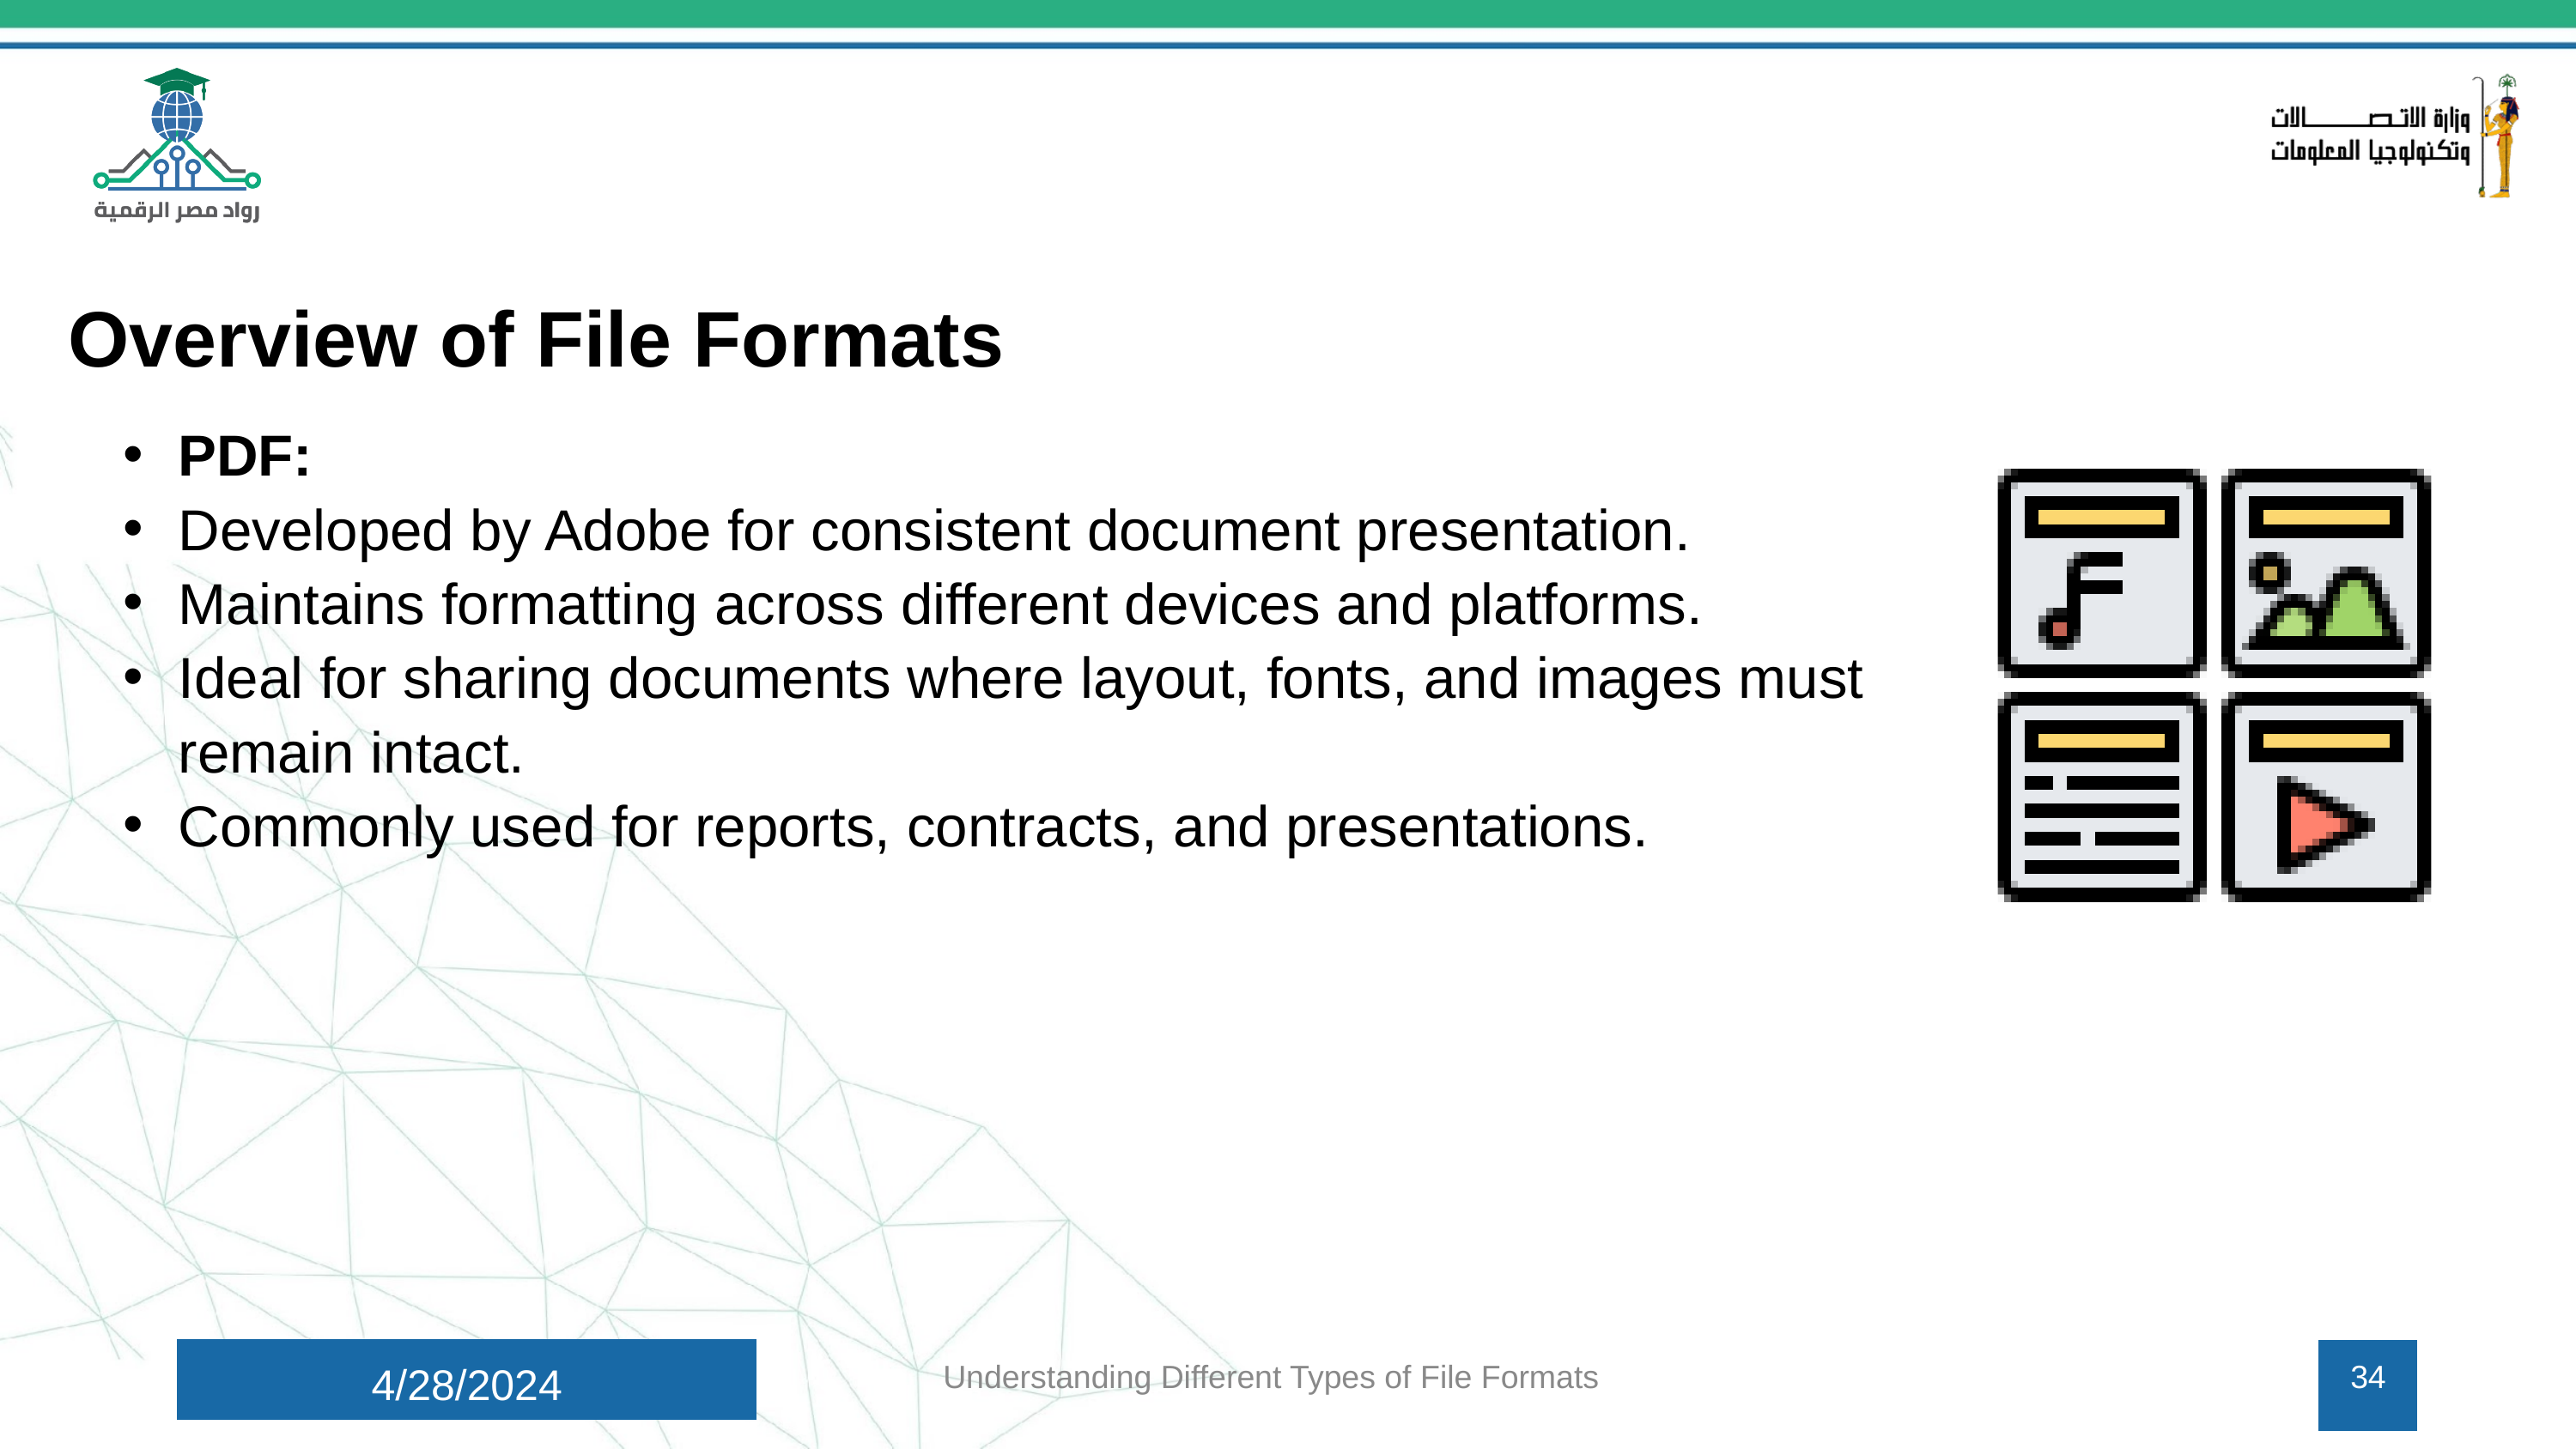

Overview of File Formats
PDF:
Developed by Adobe for consistent document presentation.
Maintains formatting across different devices and platforms.
Ideal for sharing documents where layout, fonts, and images must remain intact.
Commonly used for reports, contracts, and presentations.

4/28/2024
Understanding Different Types of File Formats
34